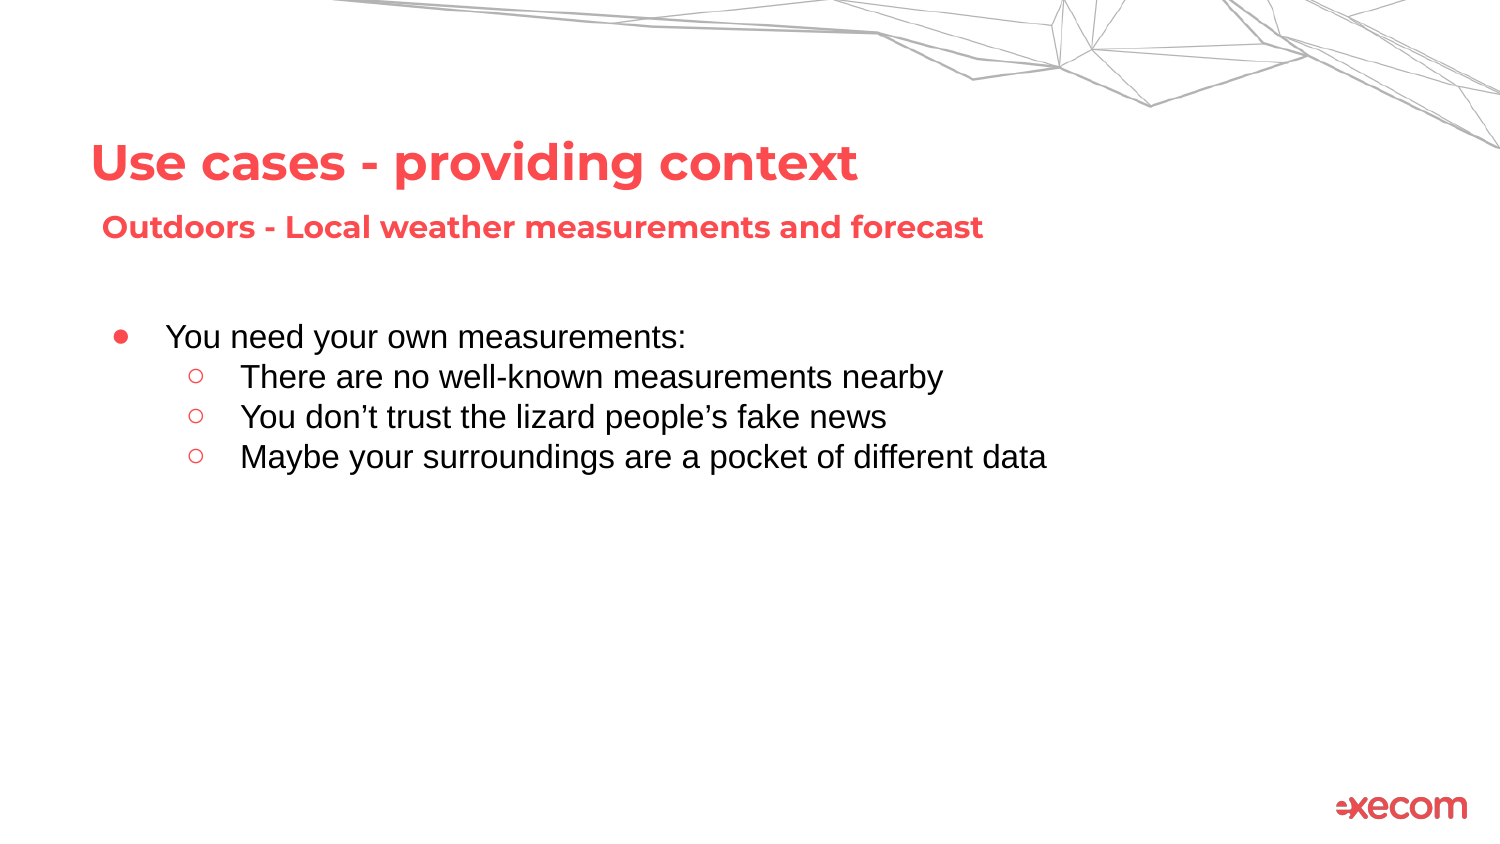

# Use cases - providing context
Outdoors - Local weather measurements and forecast
You need your own measurements:
There are no well-known measurements nearby
You don’t trust the lizard people’s fake news
Maybe your surroundings are a pocket of different data